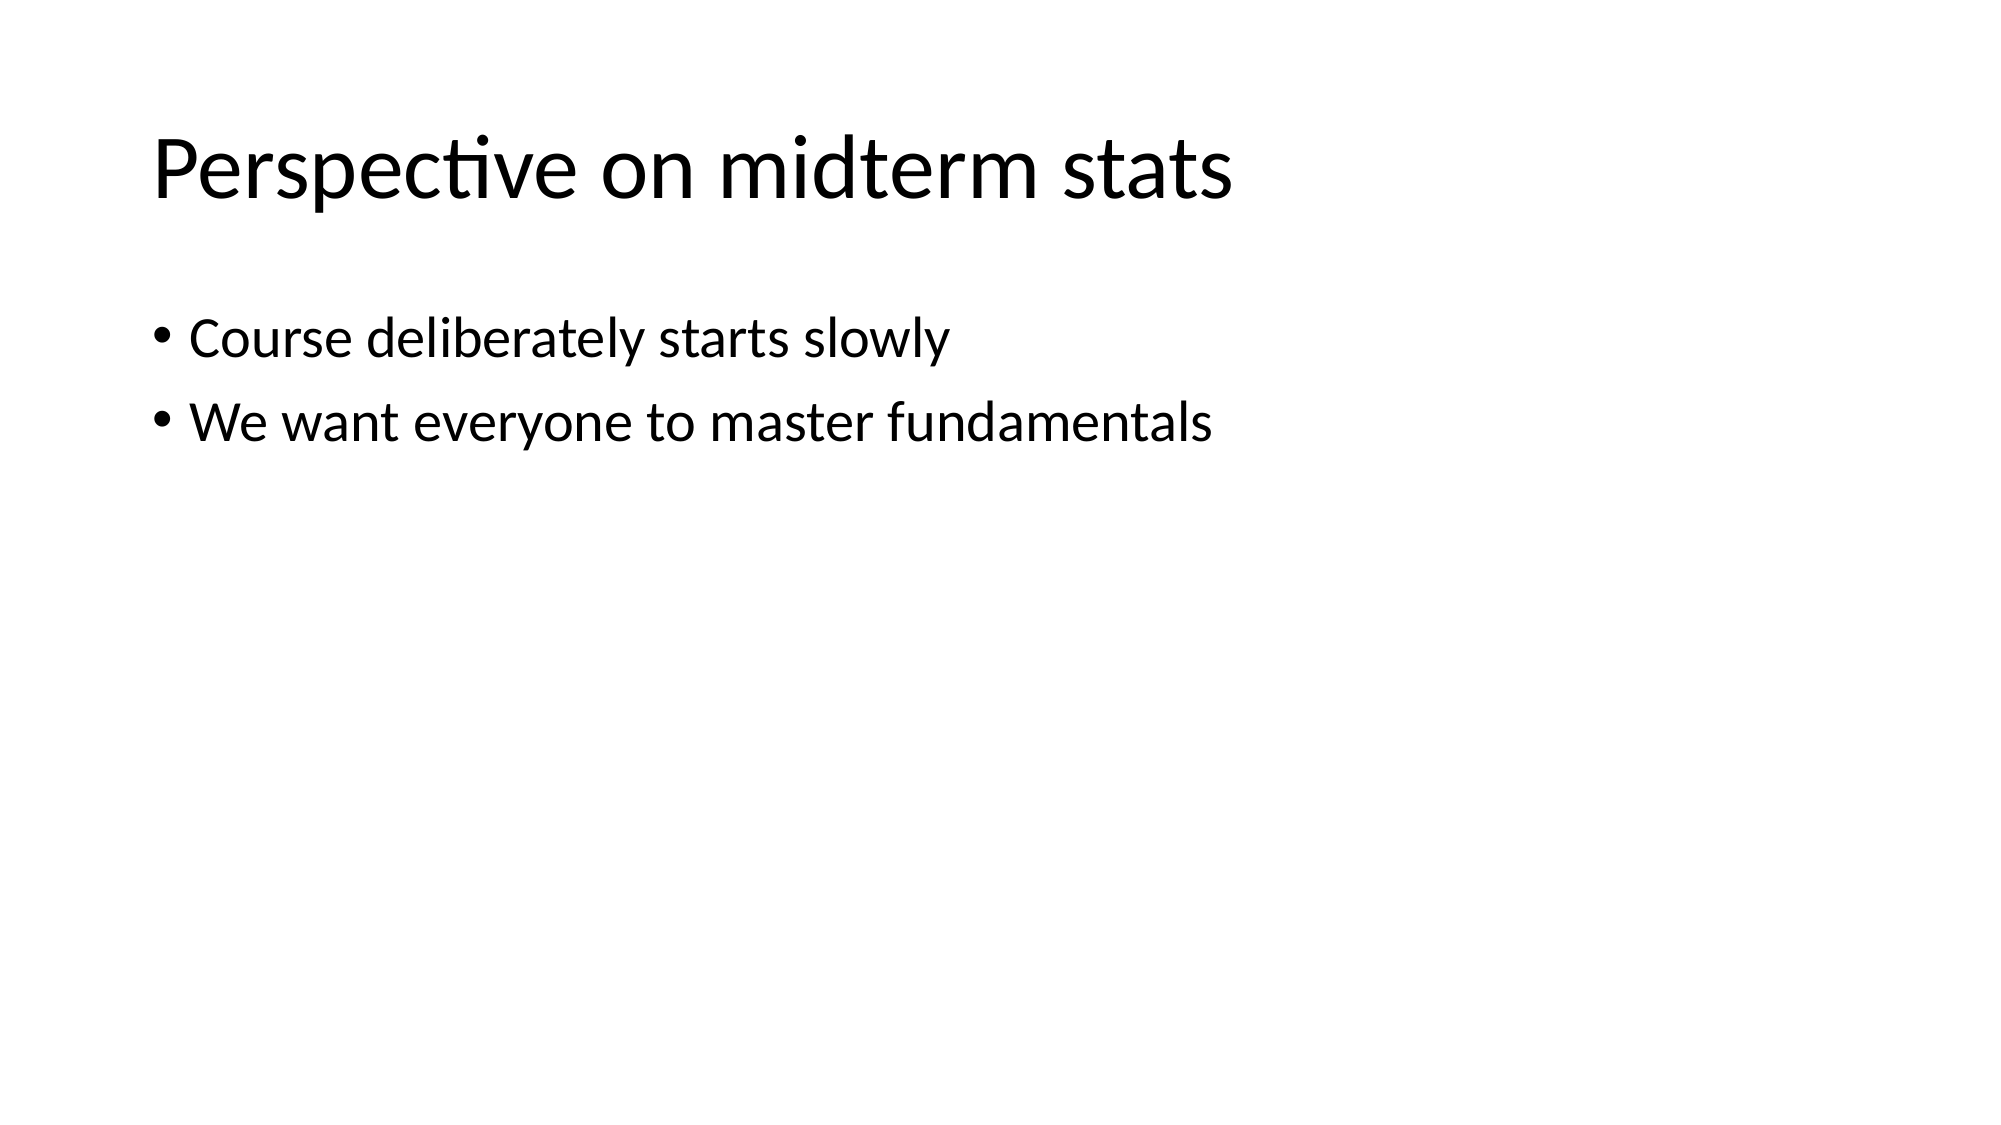

# Perspective on midterm stats
Course deliberately starts slowly
We want everyone to master fundamentals